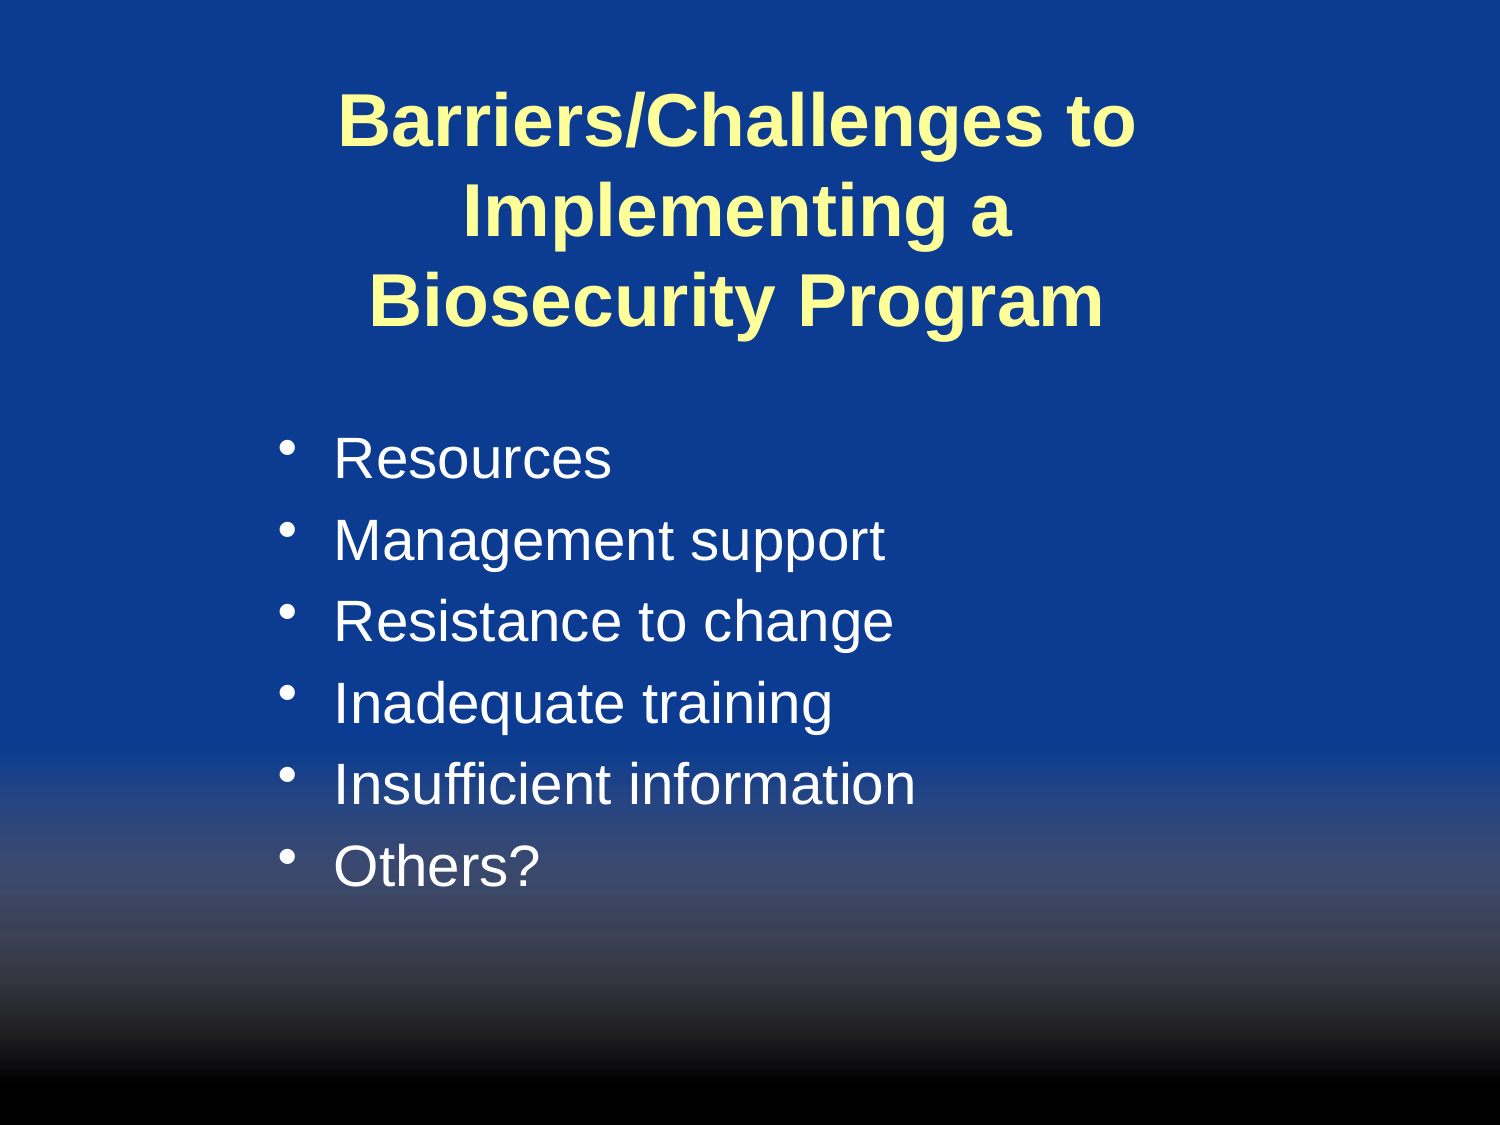

# Barriers/Challenges to Implementing a Biosecurity Program
Resources
Management support
Resistance to change
Inadequate training
Insufficient information
Others?